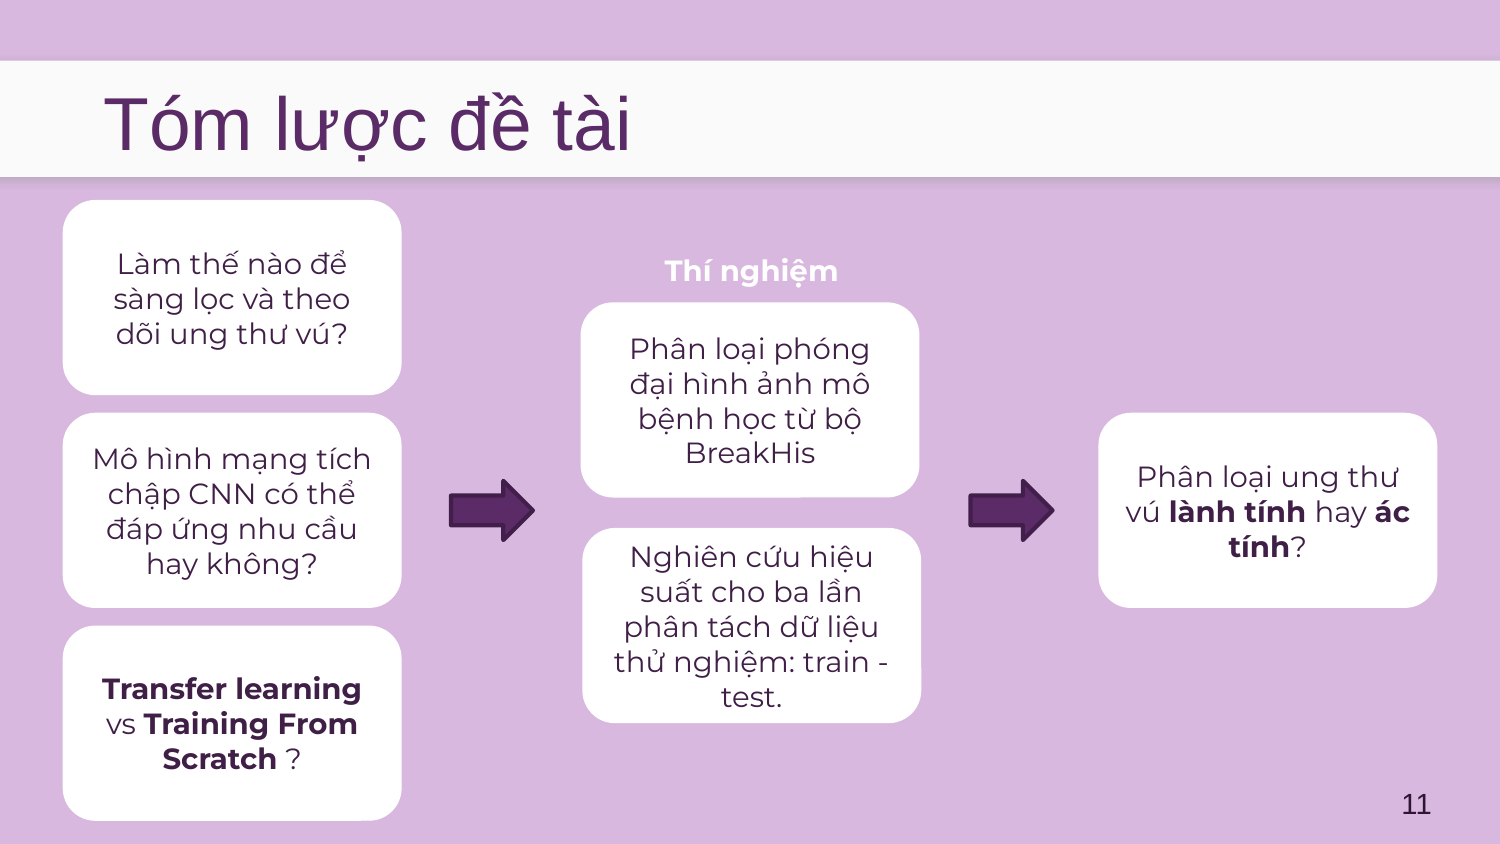

# Tóm lược đề tài
Làm thế nào để sàng lọc và theo dõi ung thư vú?
Thí nghiệm
Phân loại phóng đại hình ảnh mô bệnh học từ bộ BreakHis
Phân loại ung thư vú lành tính hay ác tính?
Mô hình mạng tích chập CNN có thể đáp ứng nhu cầu hay không?

Nghiên cứu hiệu suất cho ba lần phân tách dữ liệu thử nghiệm: train - test.
Transfer learning vs Training From Scratch ?
11